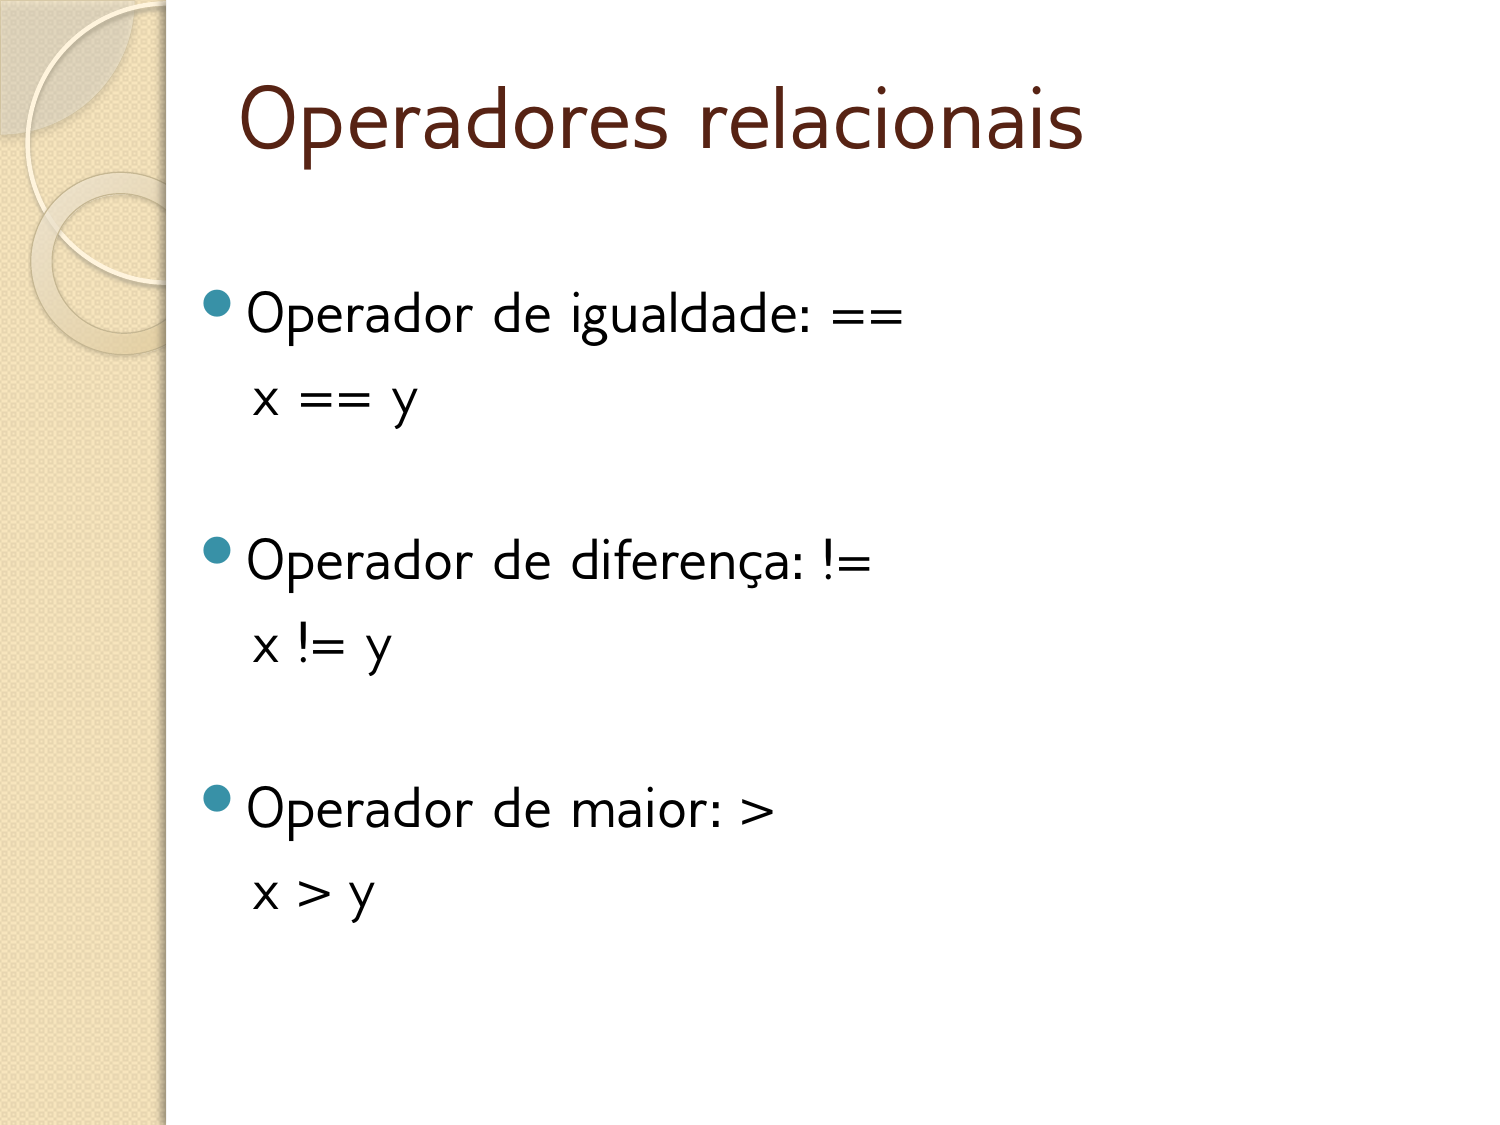

# Operadores relacionais
Operador de igualdade: ==
x == y

Operador de diferença: !=
x != y

Operador de maior: >
x > y